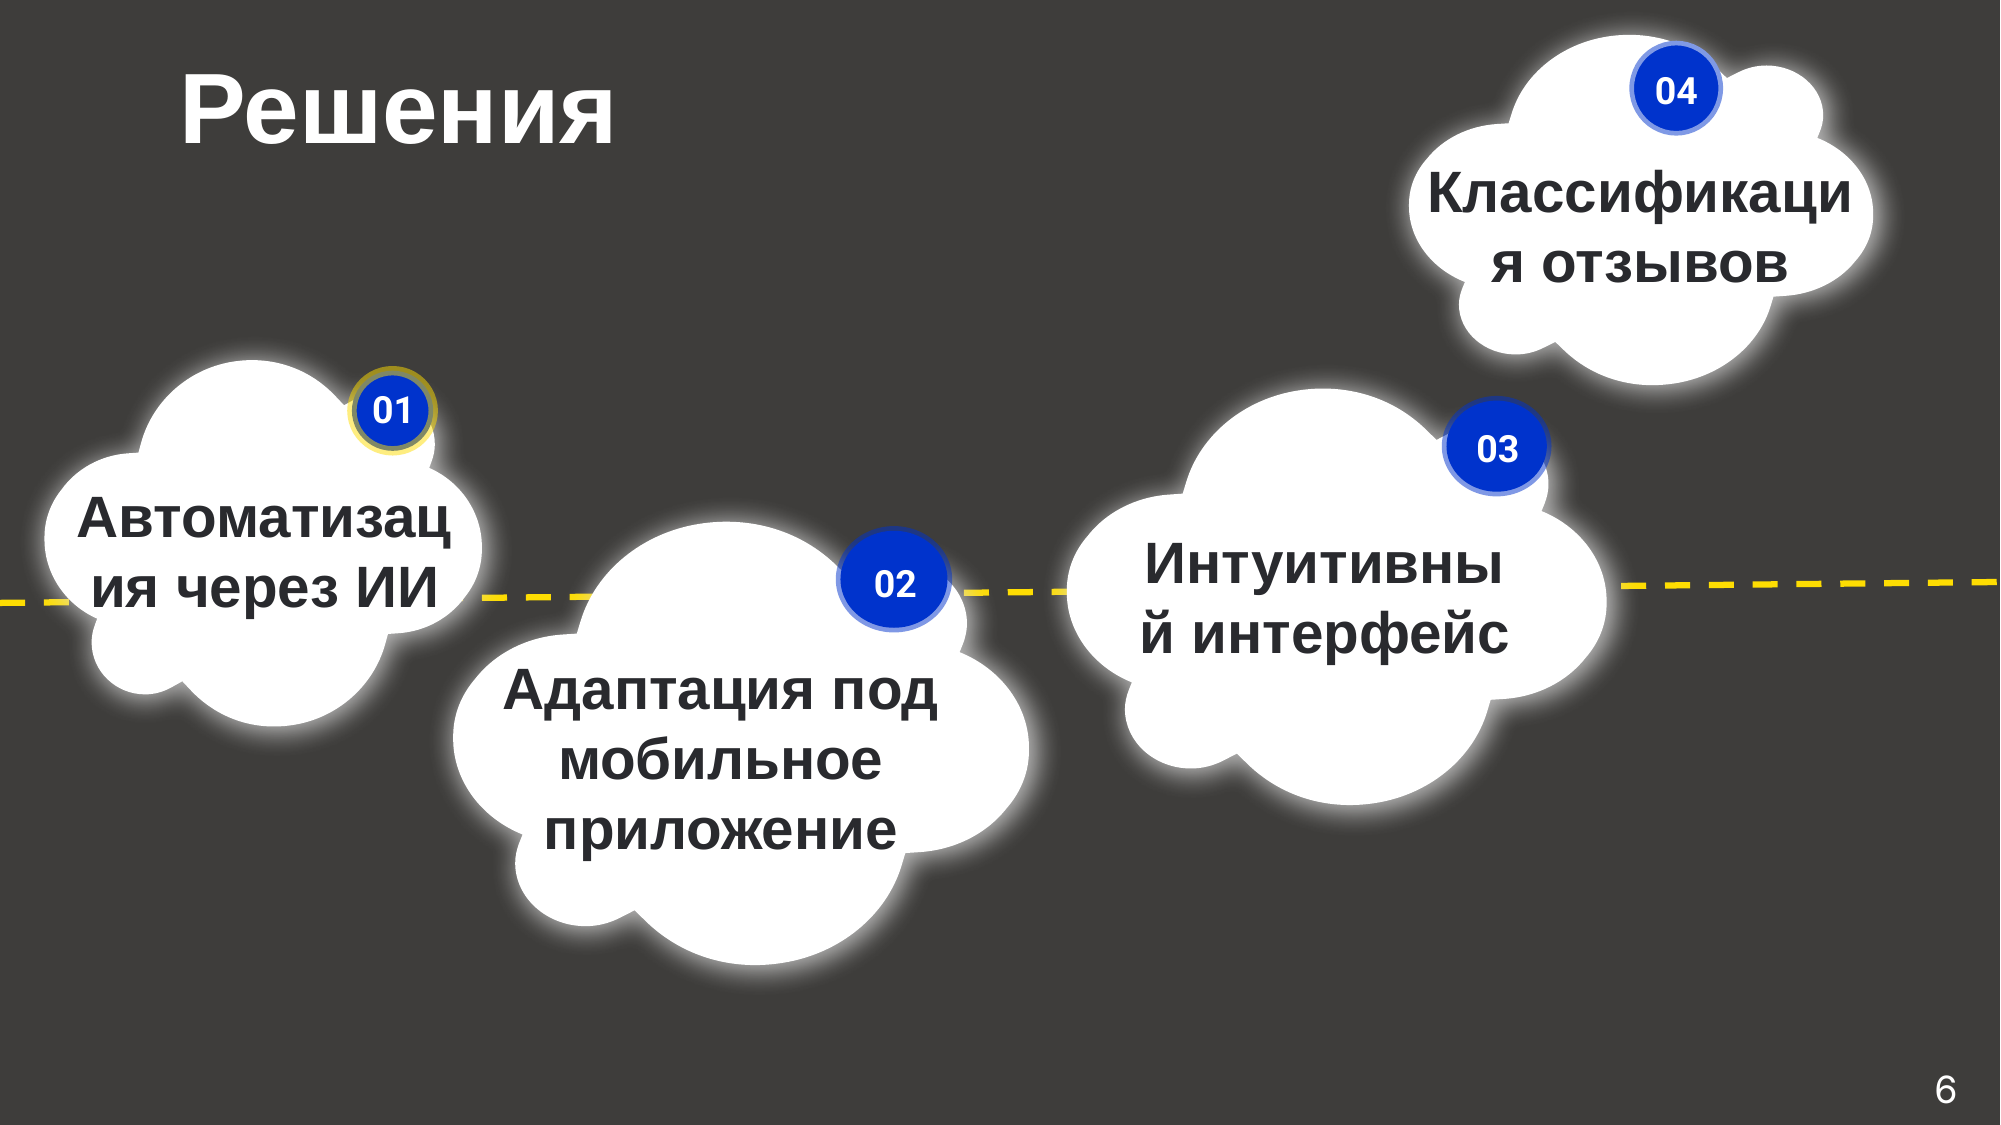

04
Классификация отзывов
Решения

01
Автоматизация через ИИ

03
Интуитивный интерфейс

02
Адаптация под мобильное приложение
6
6